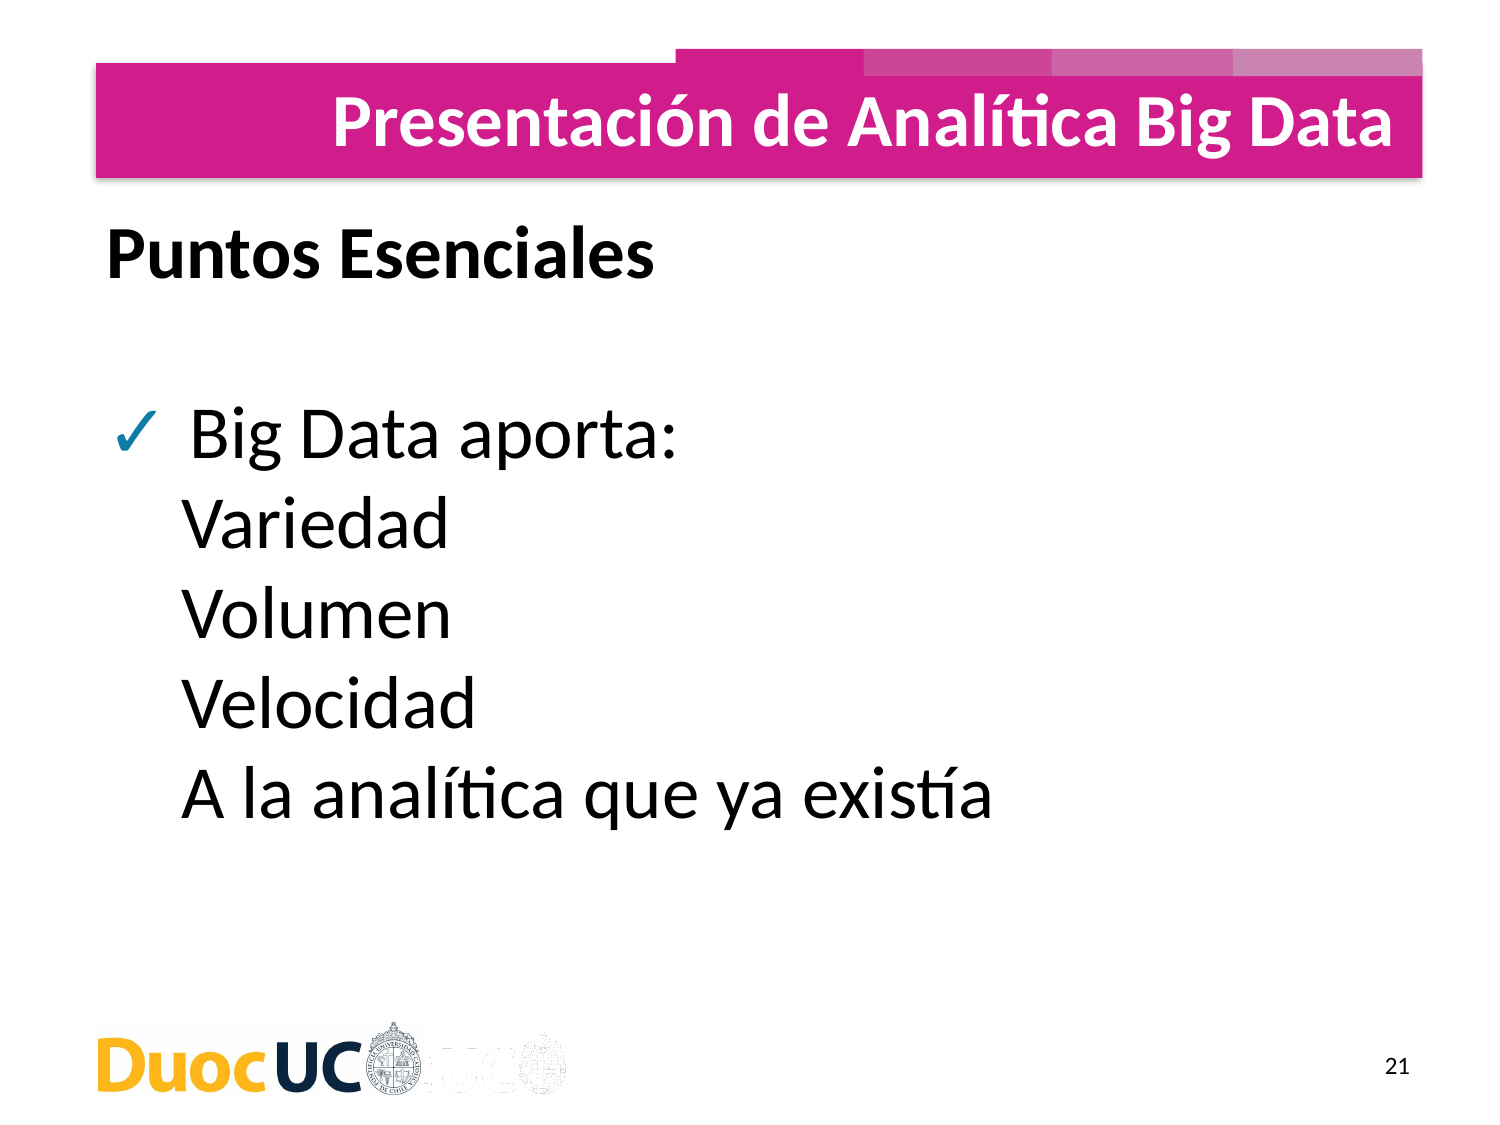

Presentación de Analítica Big Data
Puntos Esenciales
✓ Big Data aporta:
Variedad
Volumen
Velocidad
A la analítica que ya existía
21